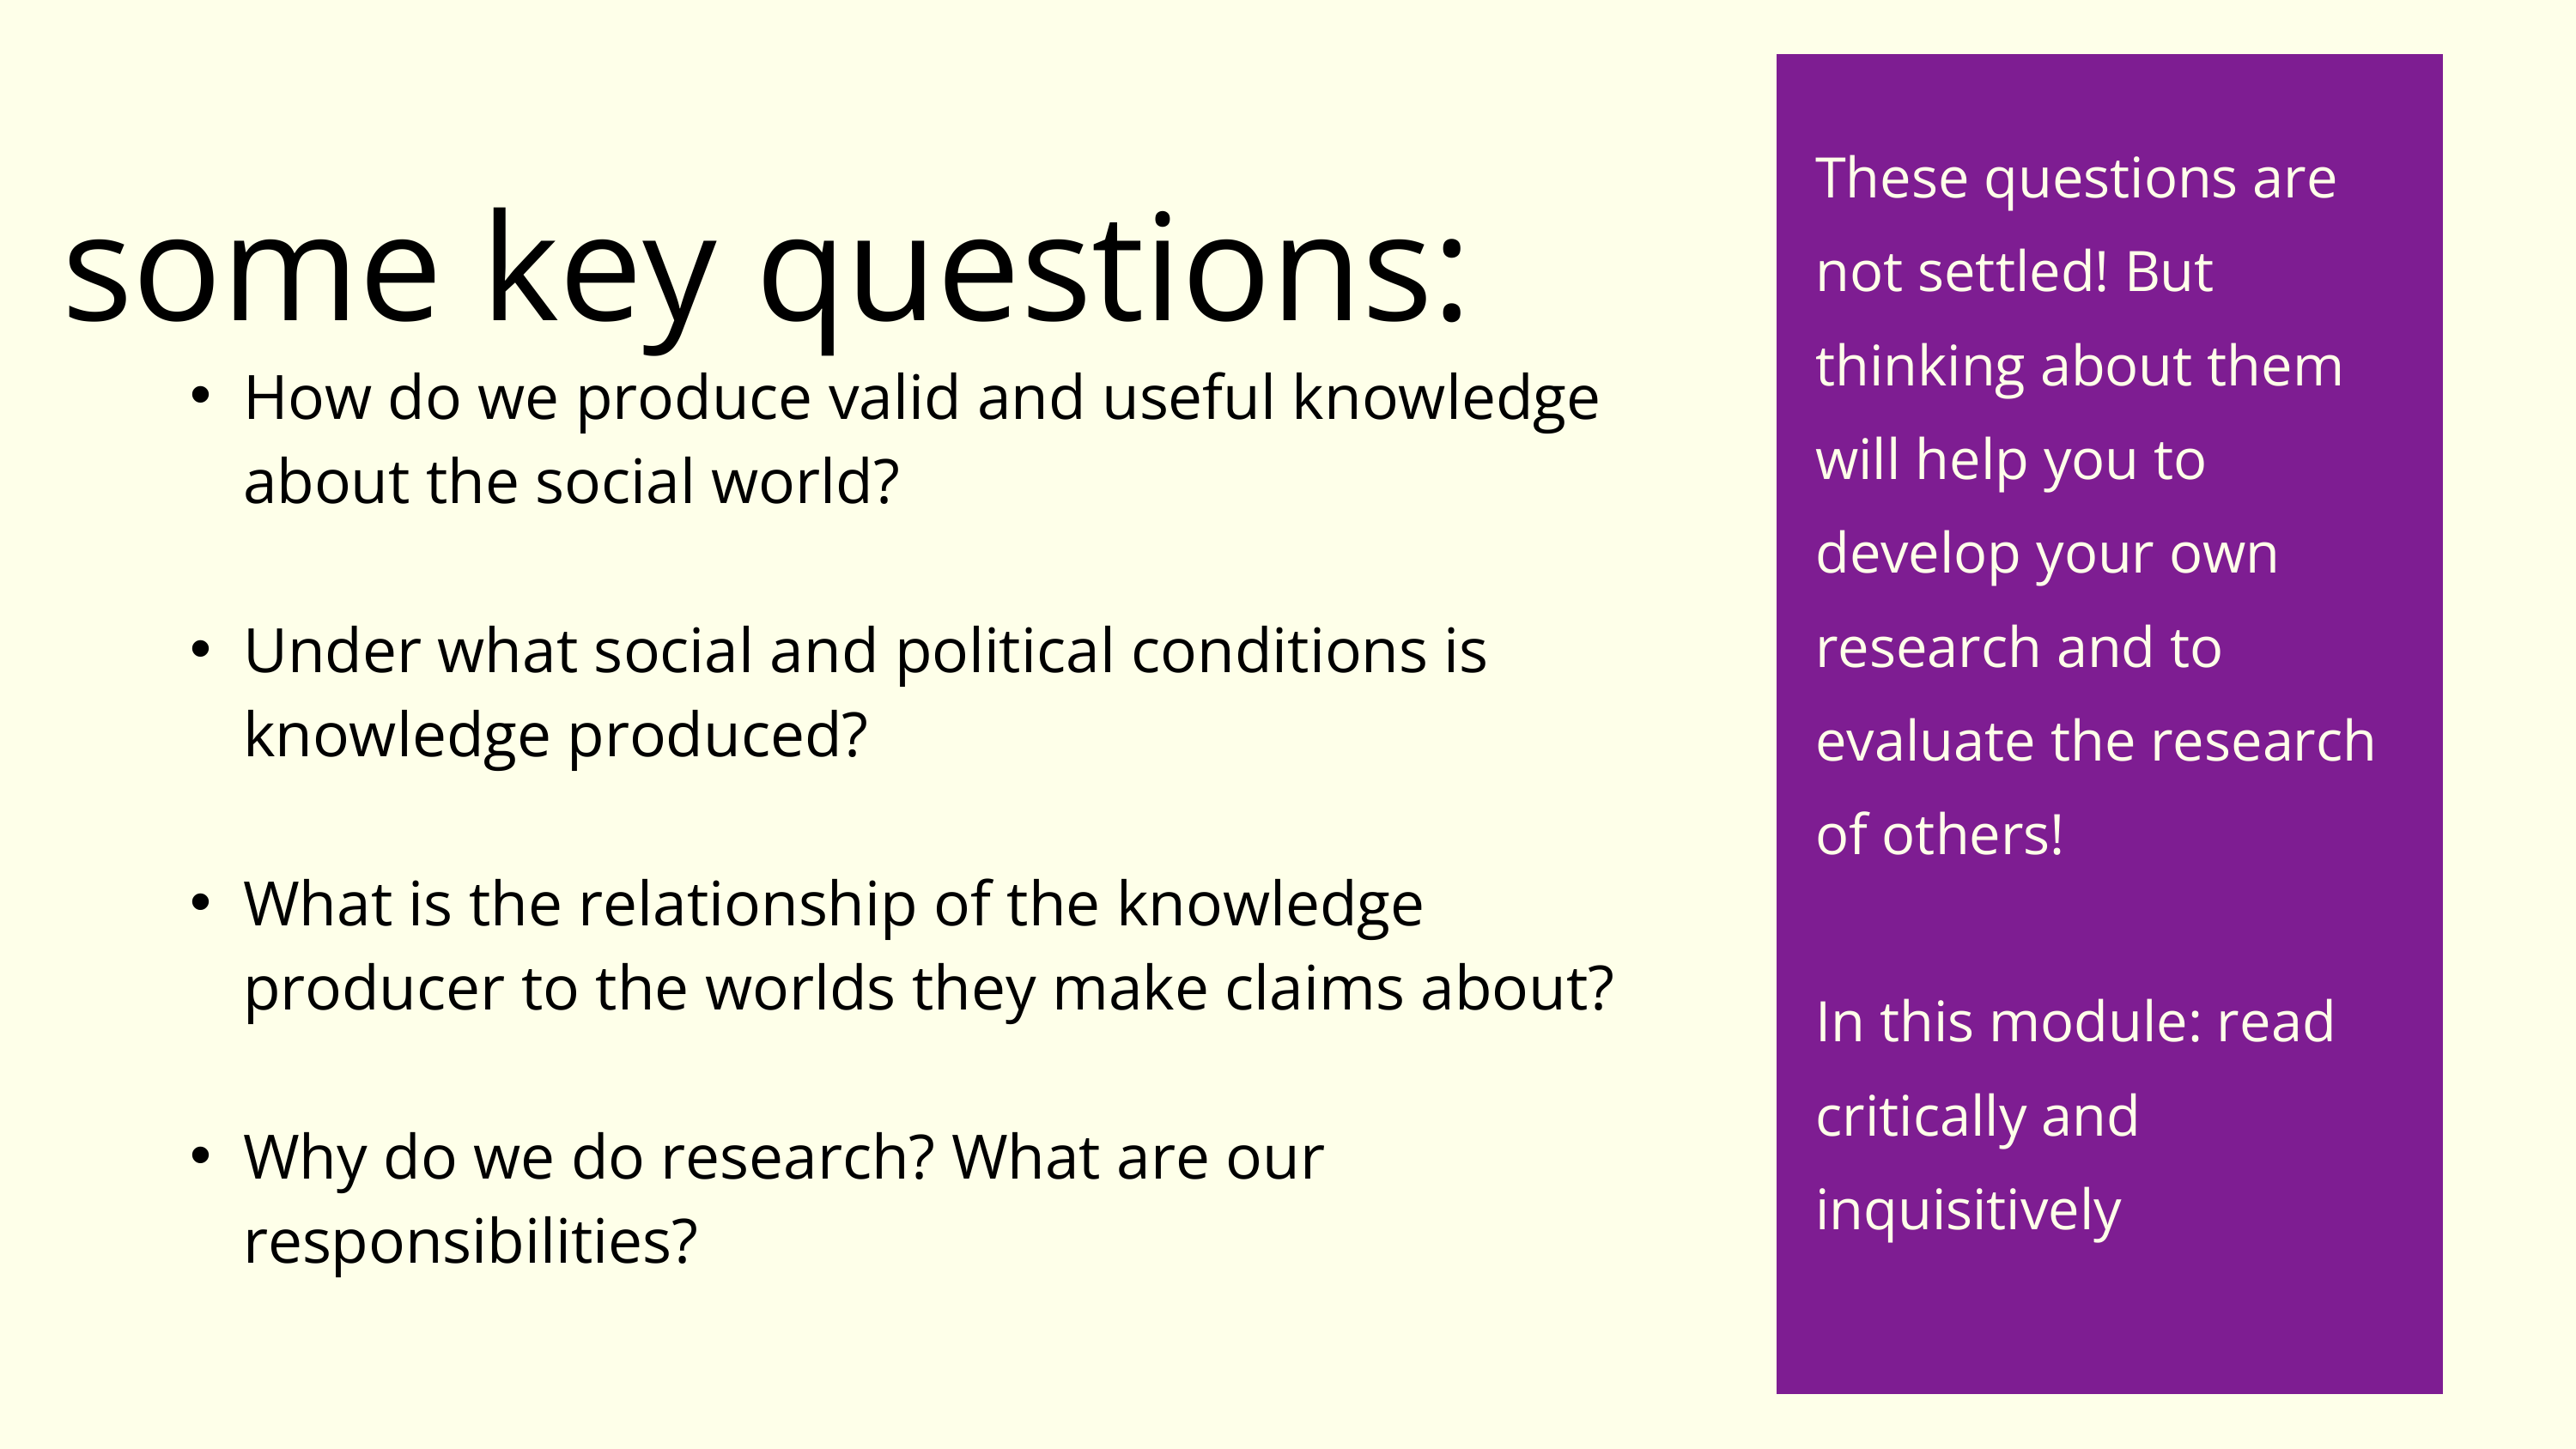

These questions are not settled! But thinking about them will help you to develop your own research and to evaluate the research of others!

In this module: read critically and inquisitively
some key questions:

How do we produce valid and useful knowledge about the social world?

Under what social and political conditions is knowledge produced?

What is the relationship of the knowledge producer to the worlds they make claims about?

Why do we do research? What are our responsibilities?